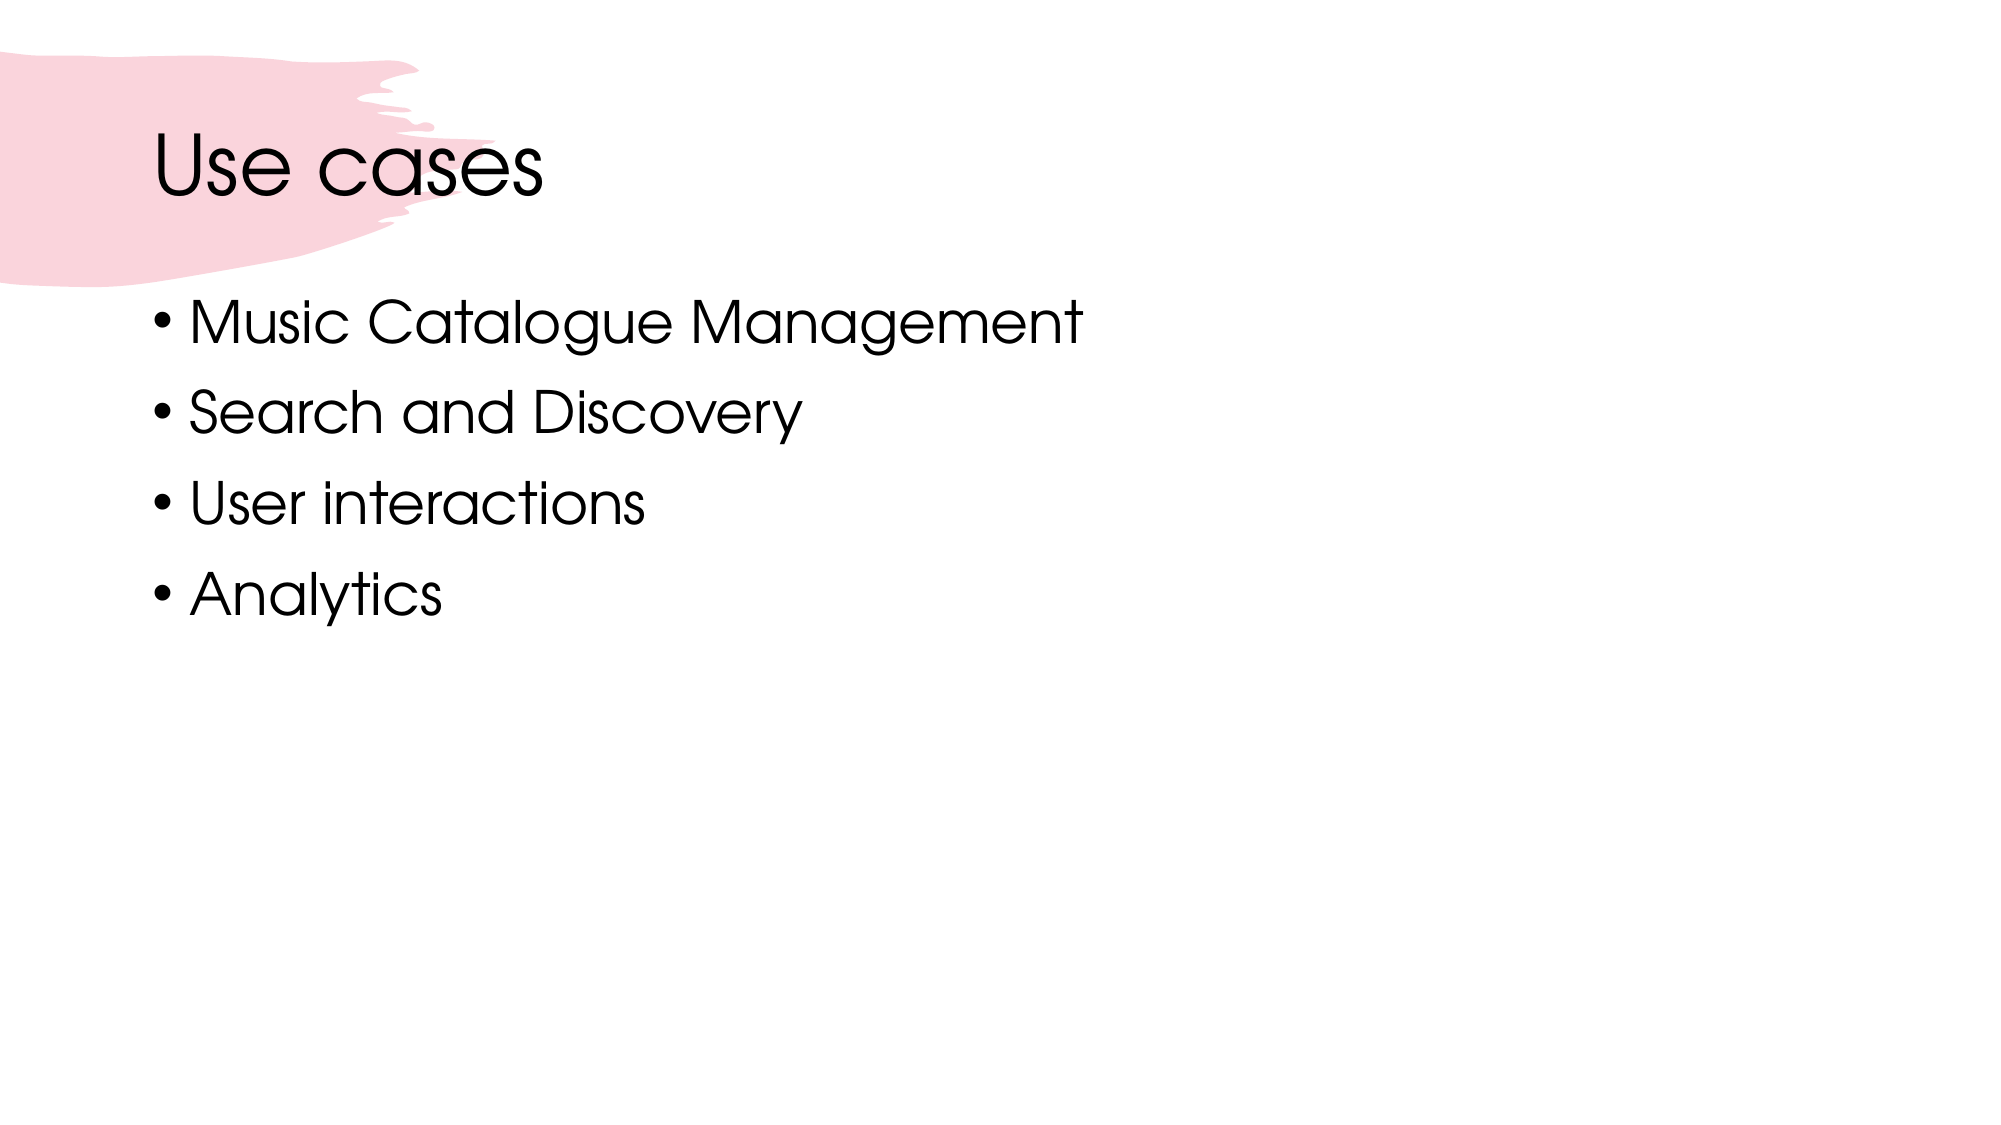

# Use cases
Music Catalogue Management
Search and Discovery
User interactions
Analytics